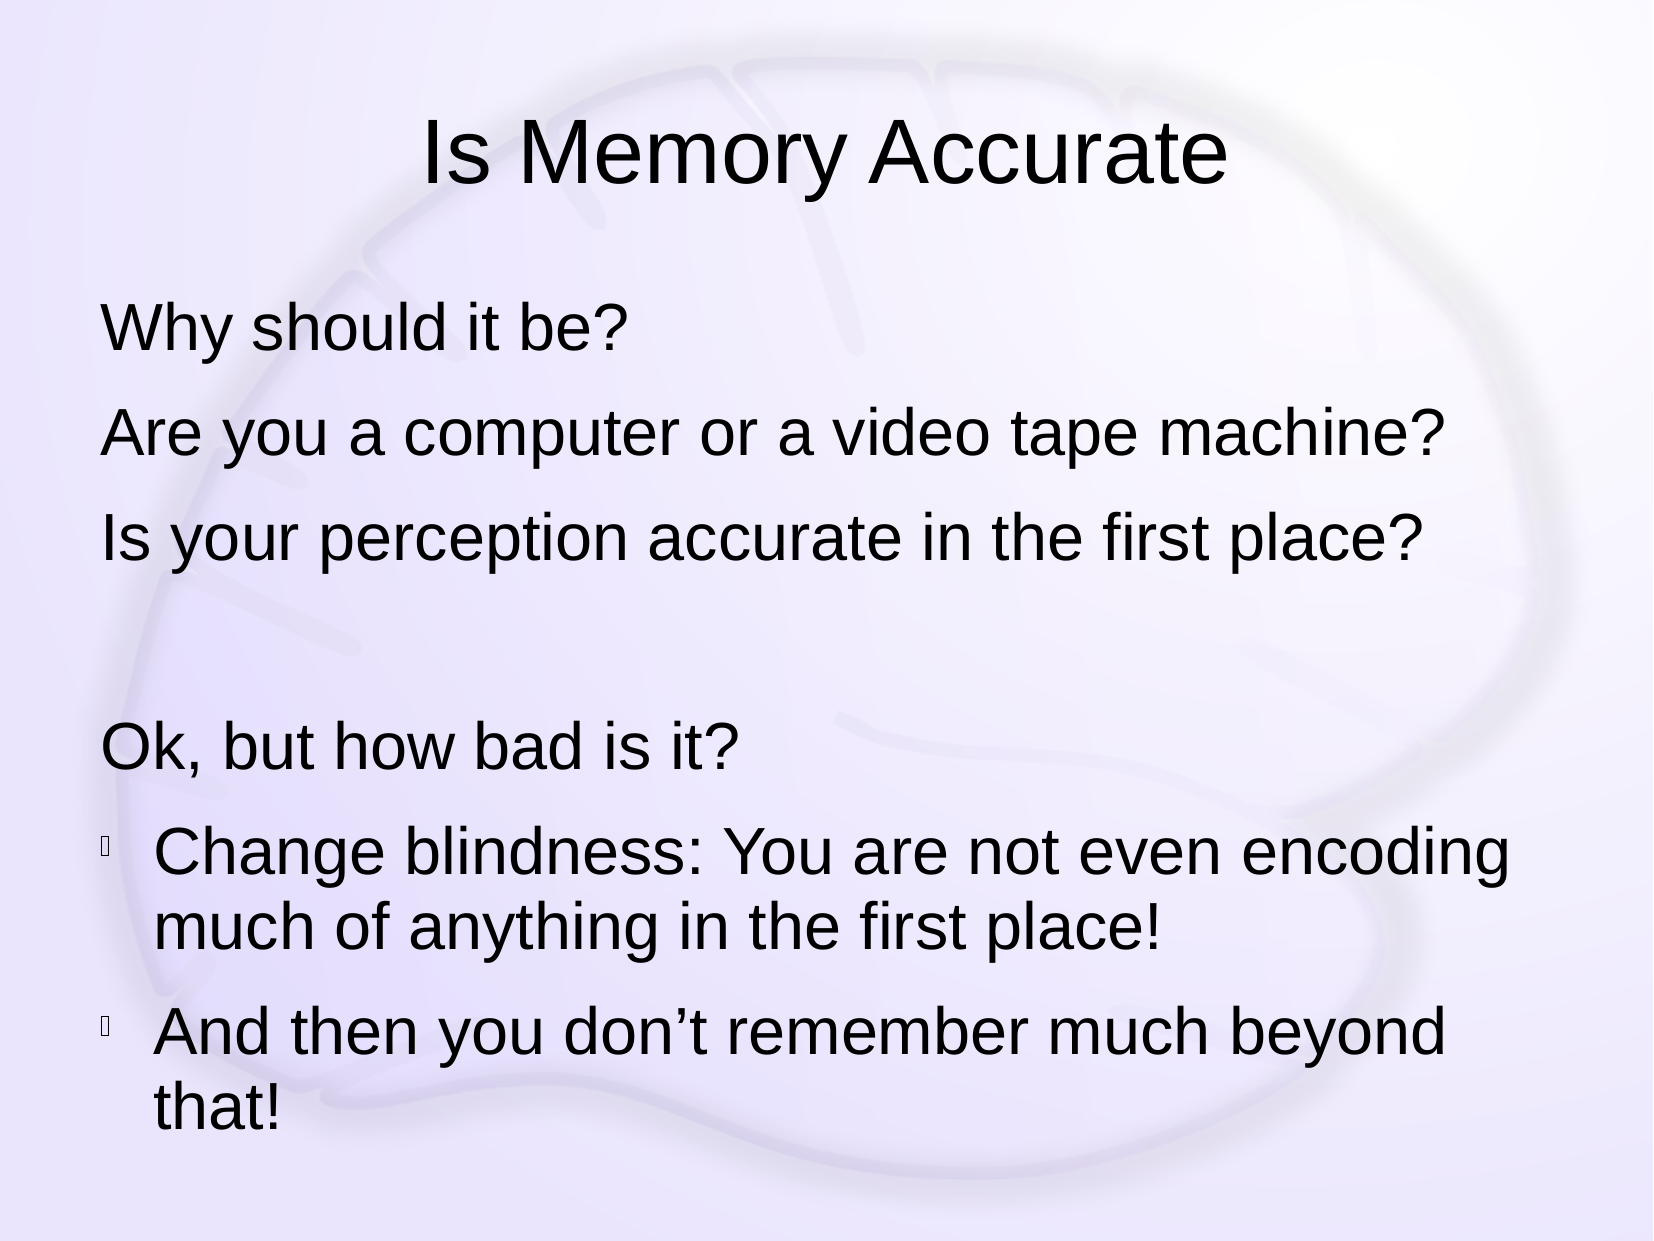

# Is Memory Accurate
Why should it be?
Are you a computer or a video tape machine?
Is your perception accurate in the first place?

Ok, but how bad is it?
Change blindness: You are not even encoding much of anything in the first place!
And then you don’t remember much beyond that!